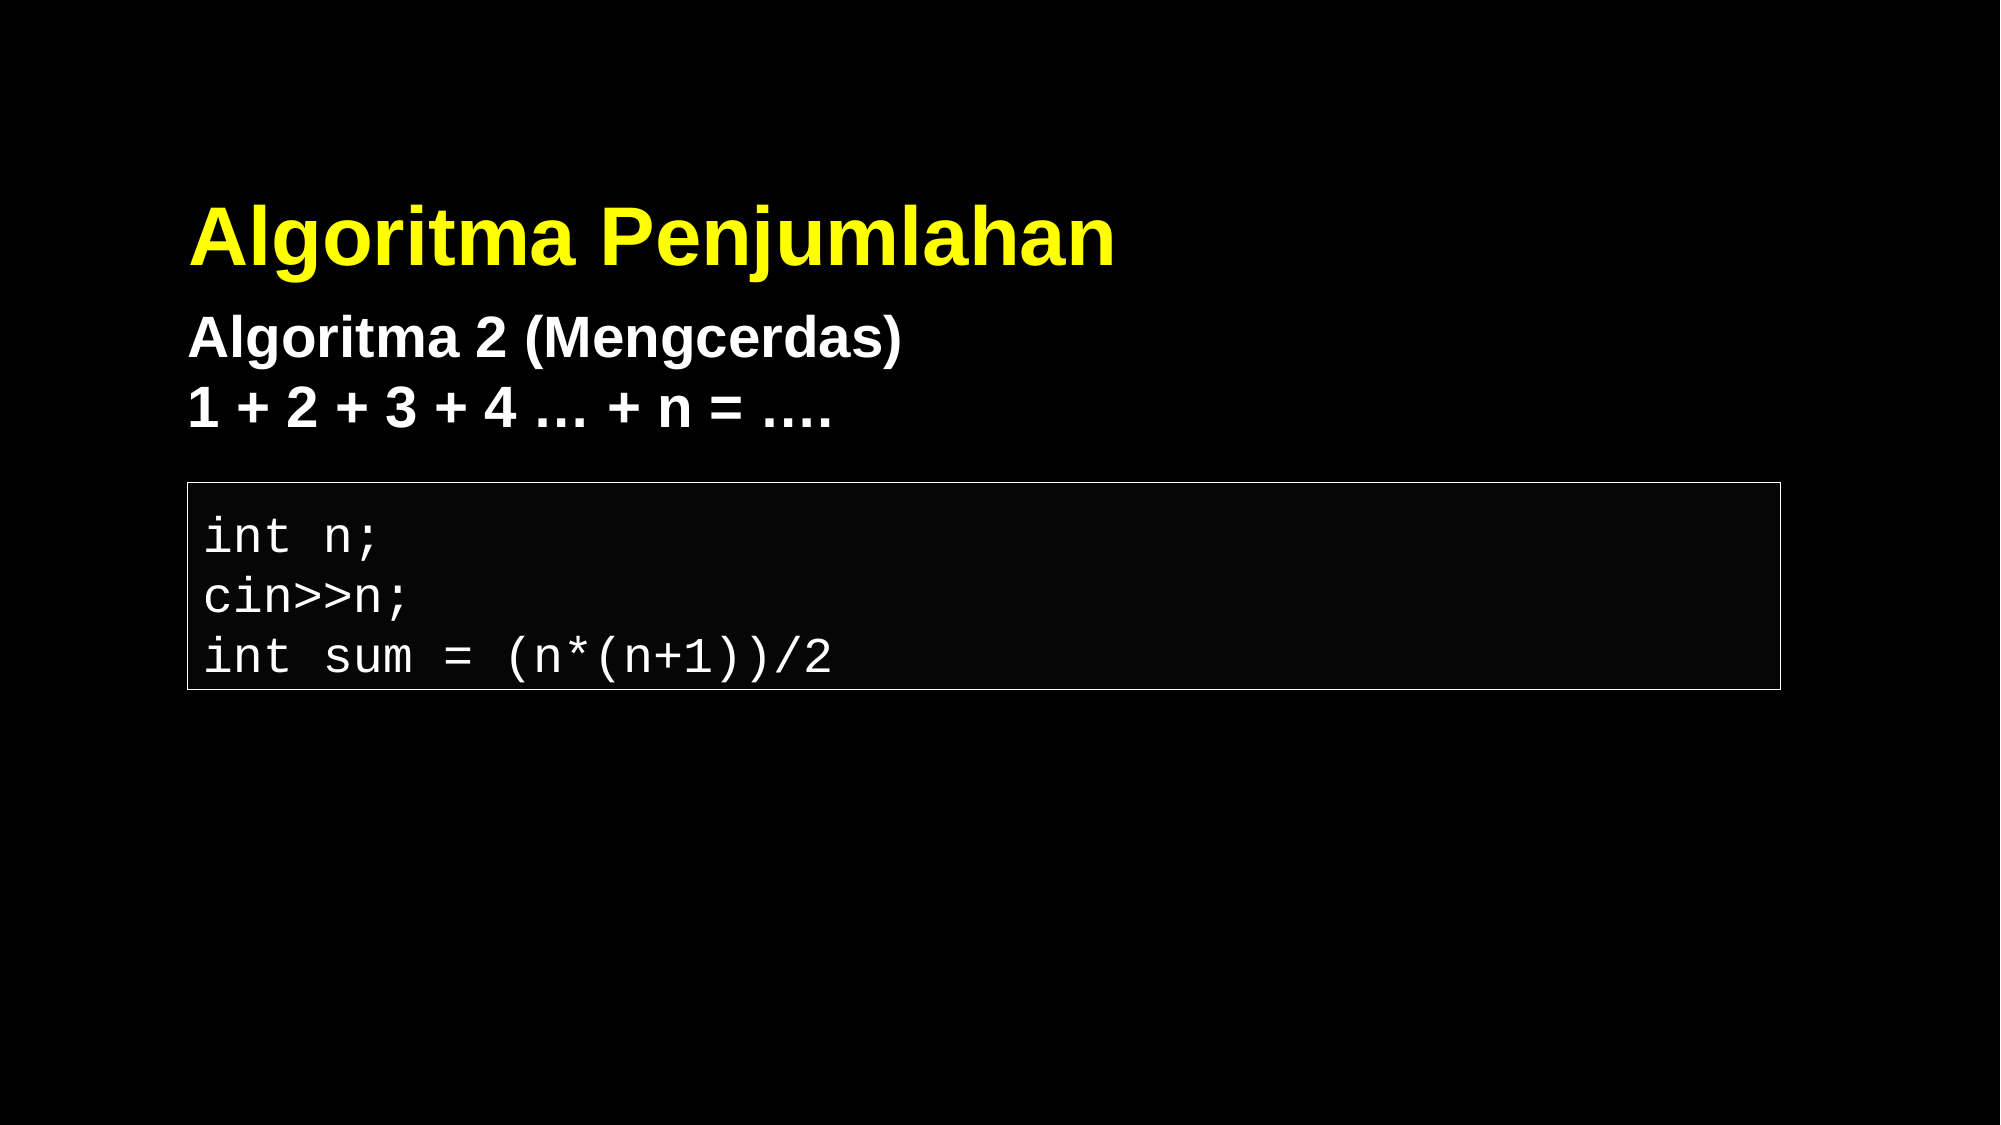

# Algoritma Penjumlahan
Algoritma 2 (Mengcerdas)
1 + 2 + 3 + 4 … + n = ….

int n;
cin>>n;
int sum = (n*(n+1))/2